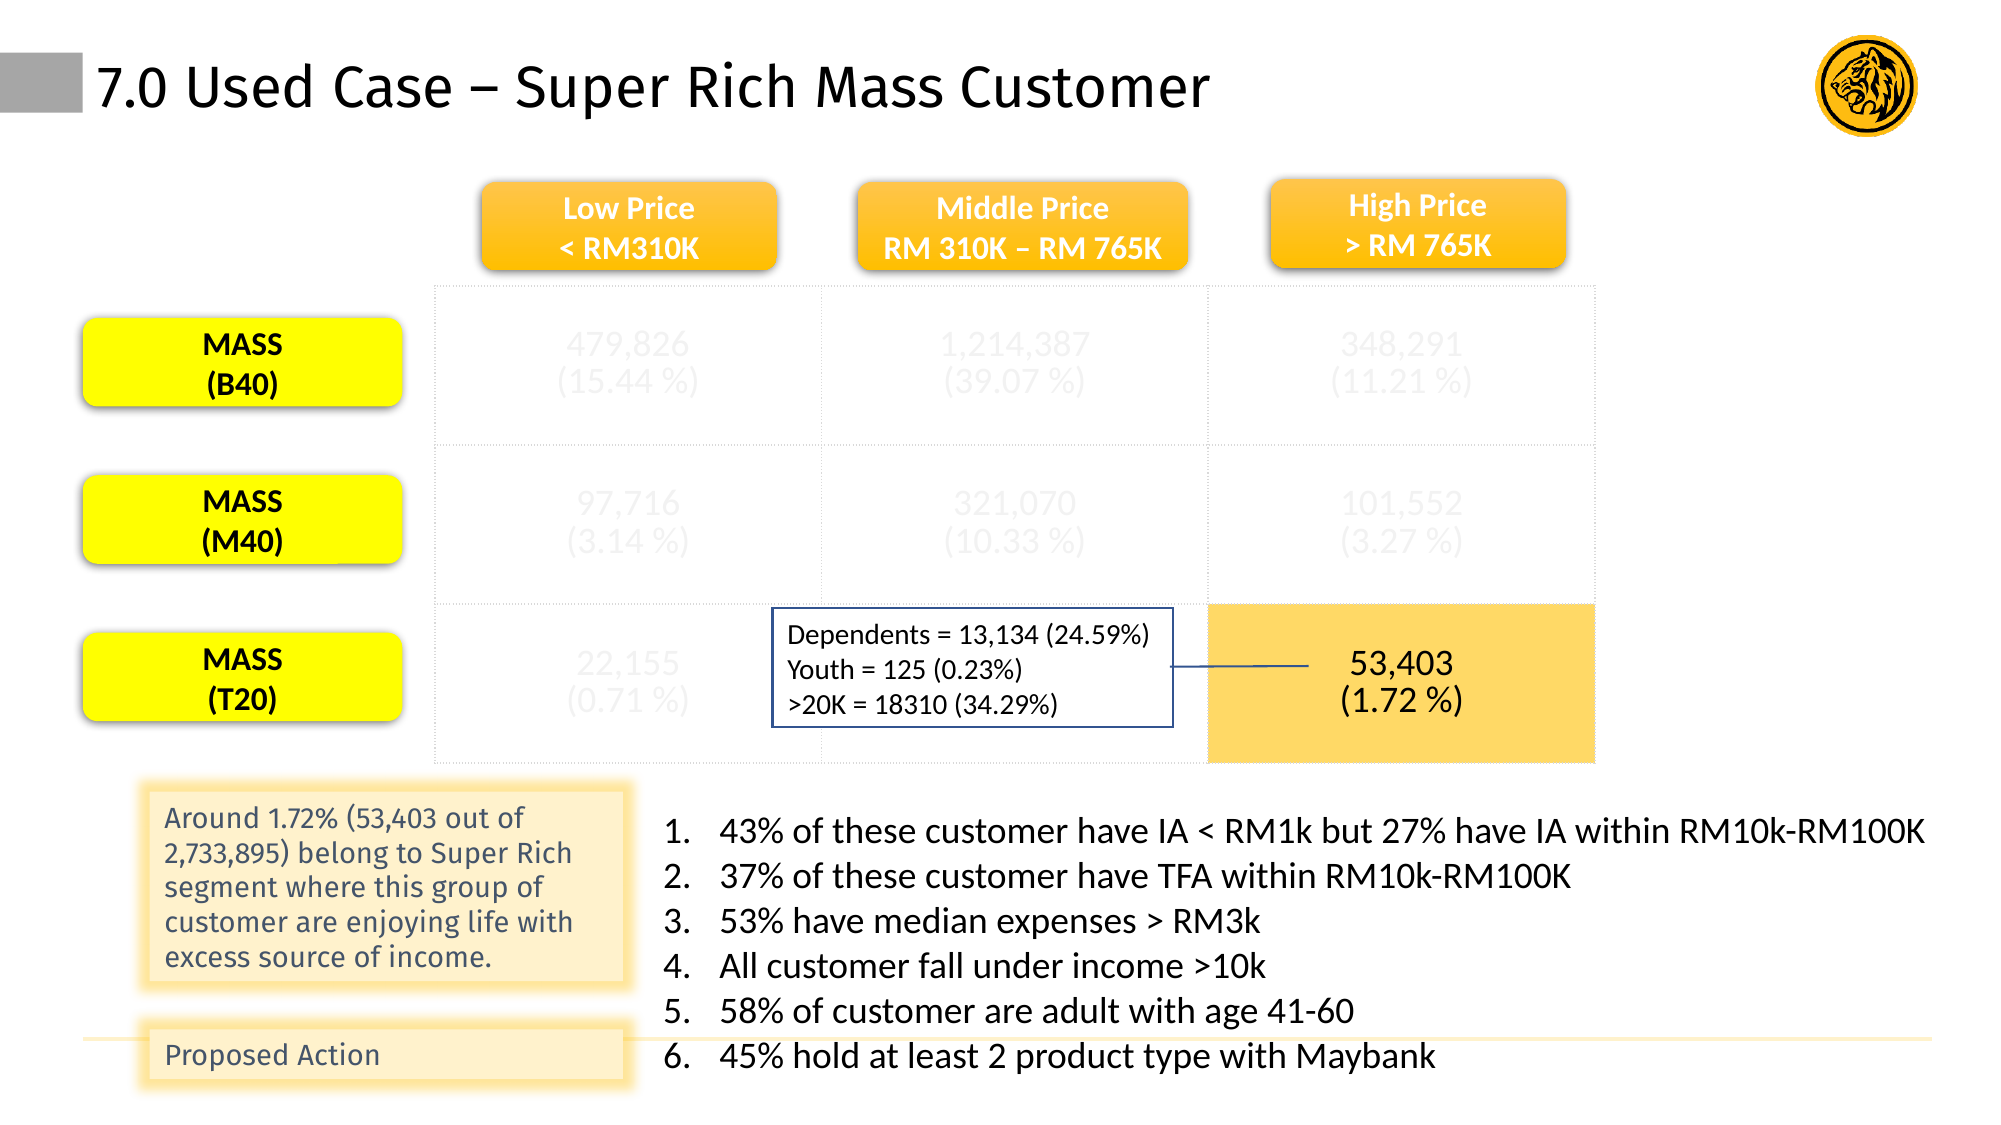

7.0 Used Case – Super Rich Mass Customer
High Price
> RM 765K
Low Price
< RM310K
Middle Price
RM 310K – RM 765K
| 479,826 (15.44 %) | 1,214,387 (39.07 %) | 348,291 (11.21 %) |
| --- | --- | --- |
| 97,716 (3.14 %) | 321,070 (10.33 %) | 101,552 (3.27 %) |
| 22,155 (0.71 %) | 95,495 (3.07 %) | 53,403 (1.72 %) |
MASS
(B40)
MASS
(M40)
Dependents = 13,134 (24.59%)
Youth = 125 (0.23%)
>20K = 18310 (34.29%)
MASS
(T20)
Around 1.72% (53,403 out of 2,733,895) belong to Super Rich segment where this group of customer are enjoying life with excess source of income.
43% of these customer have IA < RM1k but 27% have IA within RM10k-RM100K
37% of these customer have TFA within RM10k-RM100K
53% have median expenses > RM3k
All customer fall under income >10k
58% of customer are adult with age 41-60
45% hold at least 2 product type with Maybank
Proposed Action